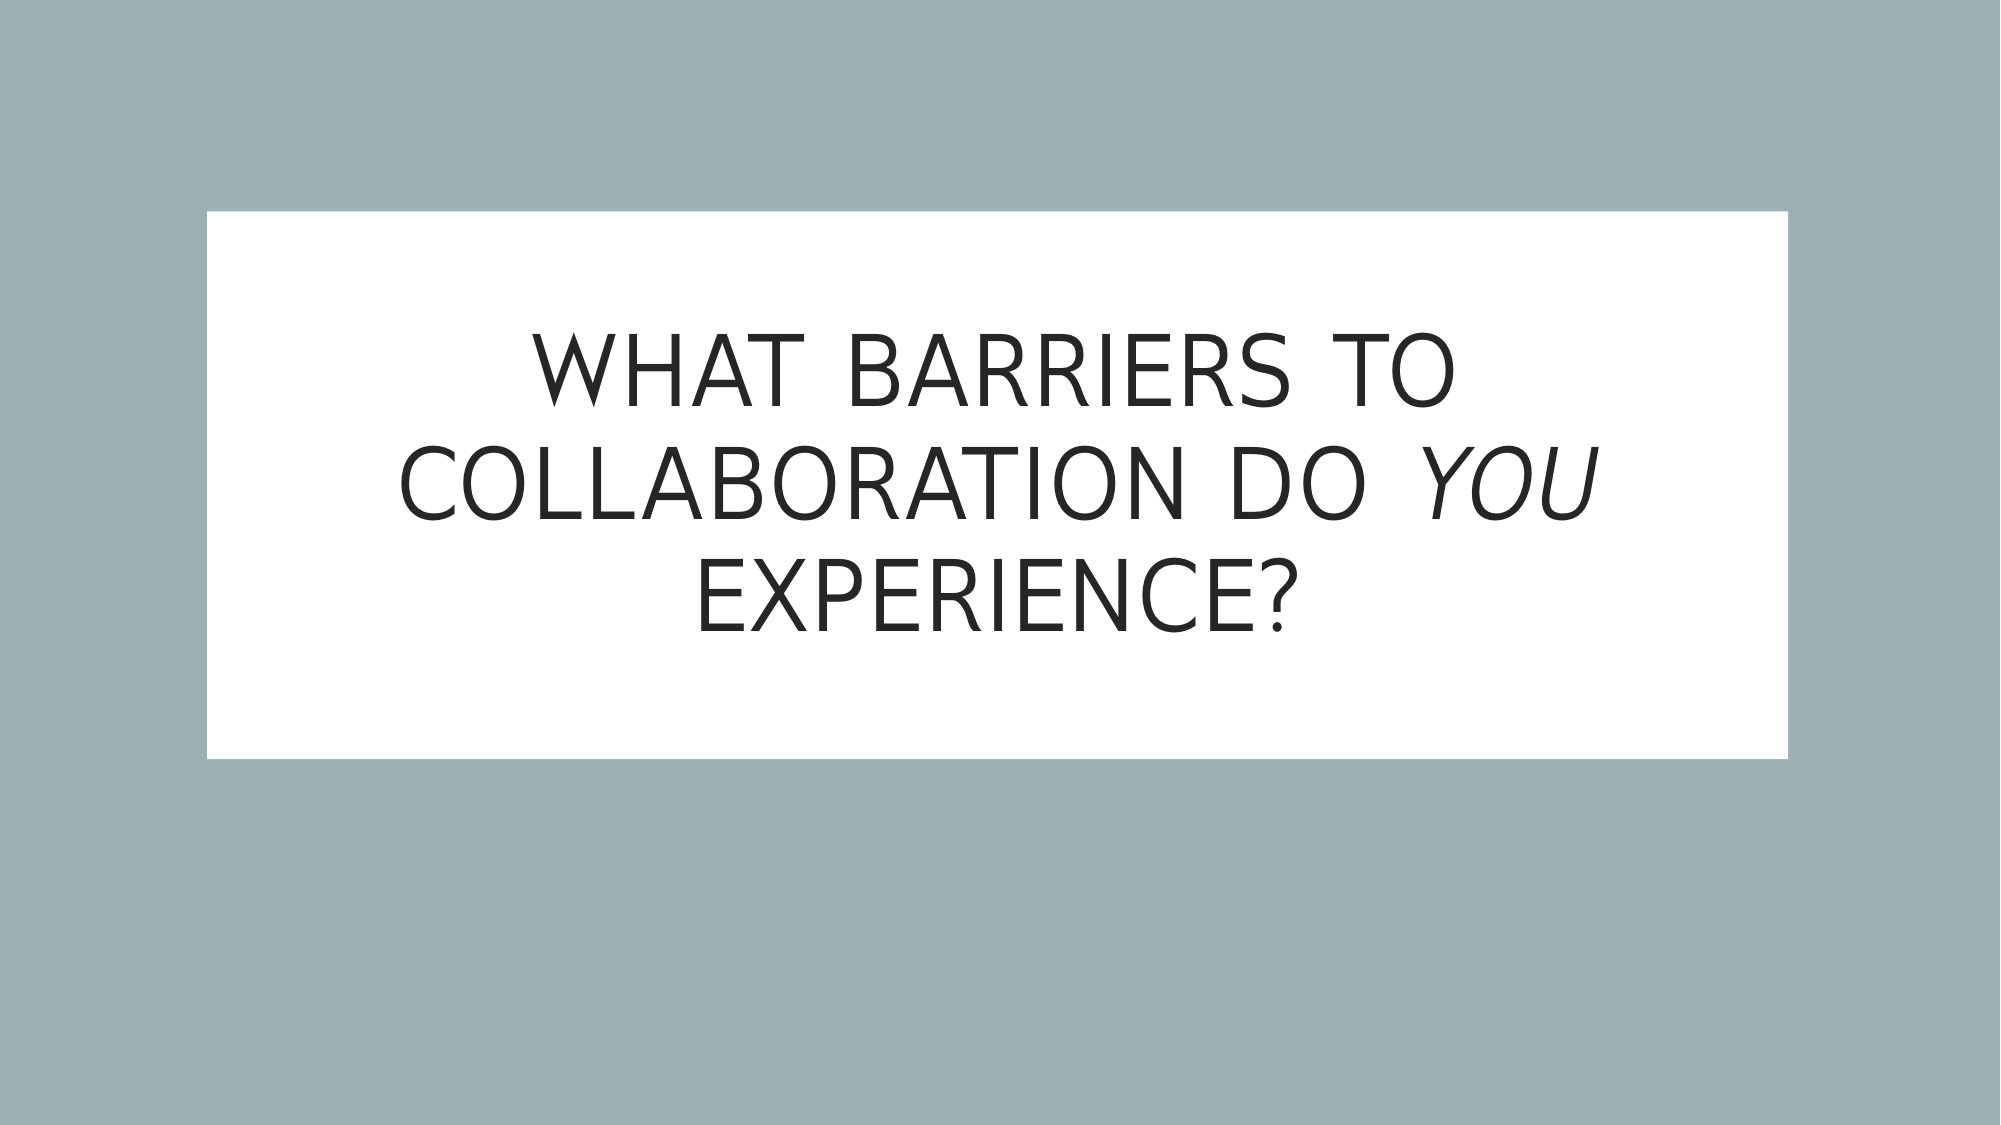

# What barriers to collaboration do you experience?